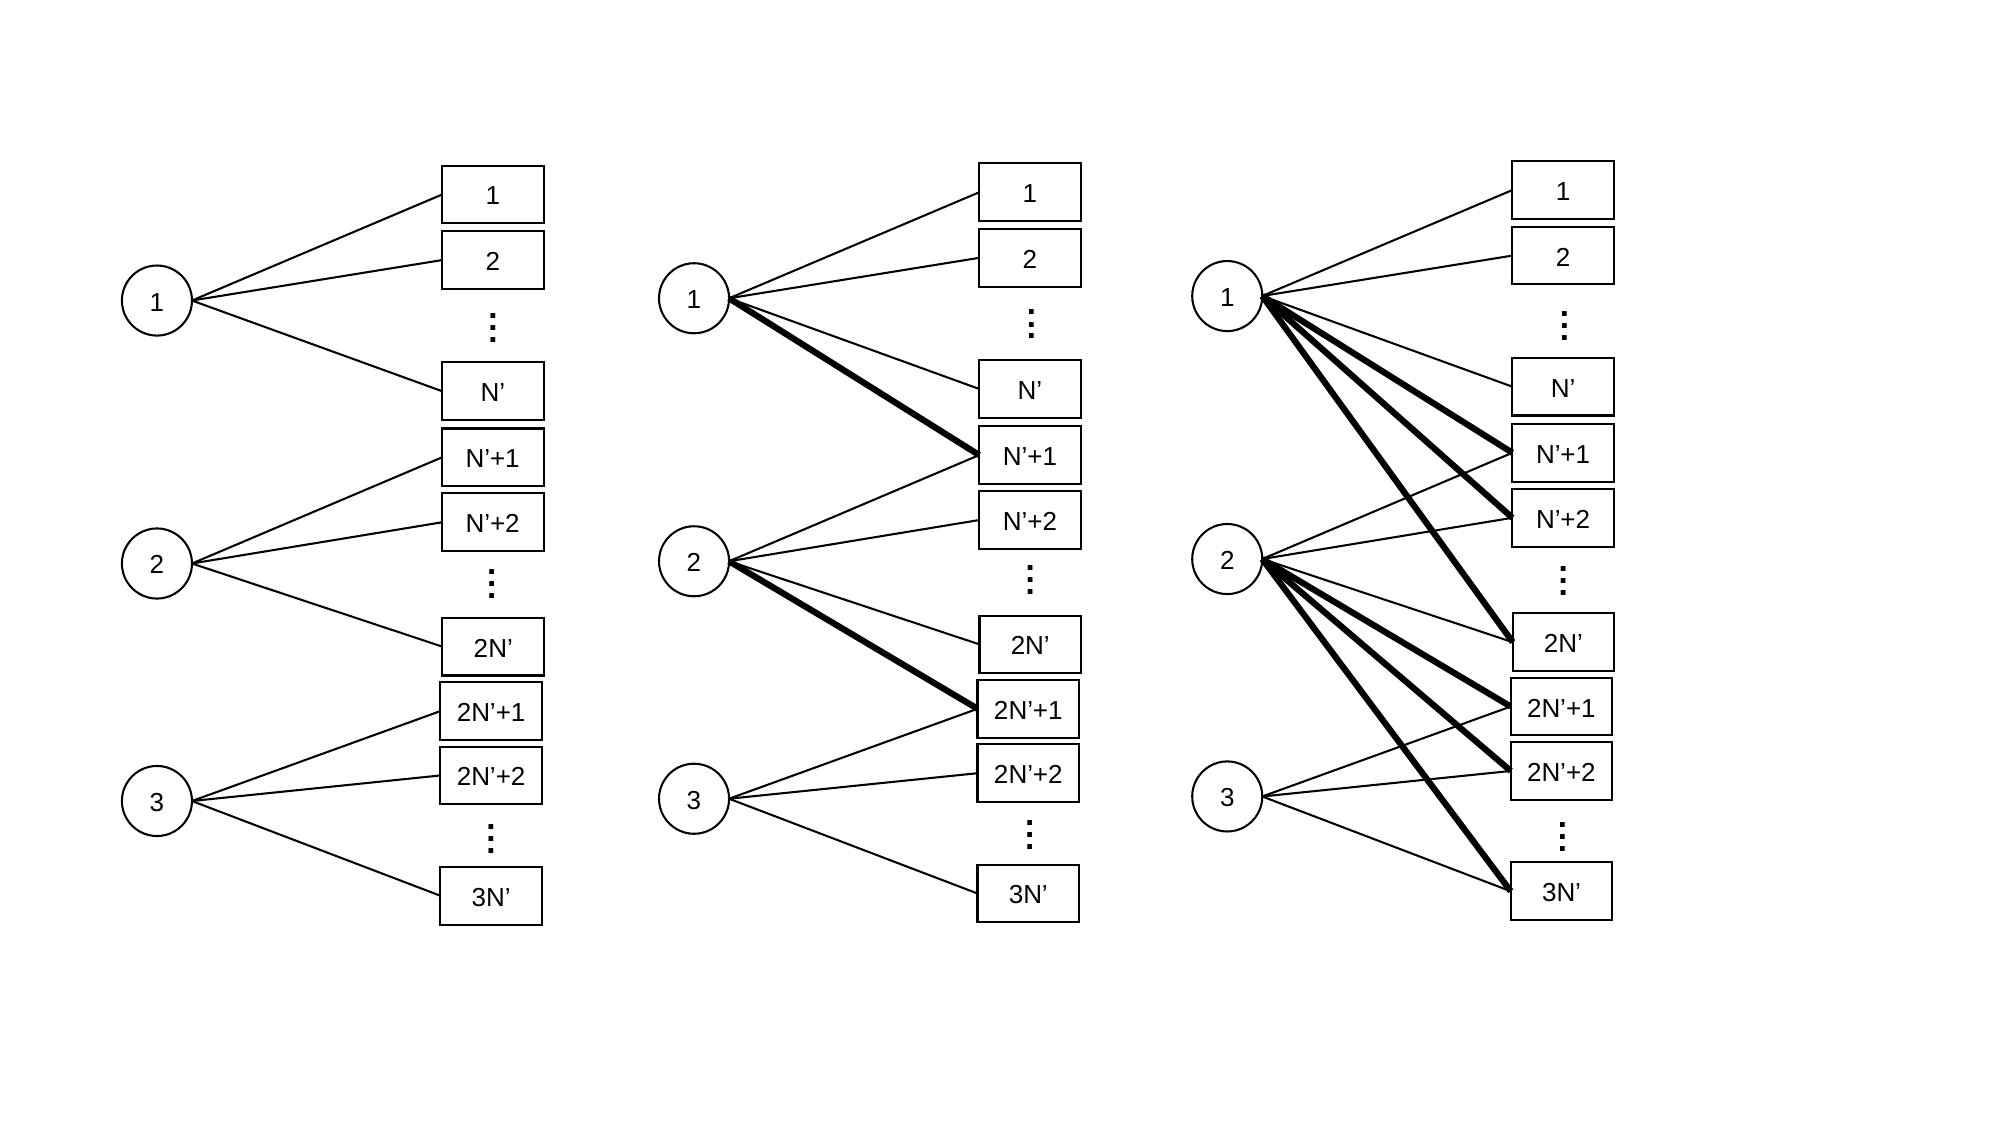

1
2
1
N’
N’+1
N’+2
2
2N’
2N’+1
2N’+2
3
3N’
1
2
1
N’
N’+1
N’+2
2
2N’
2N’+1
2N’+2
3
3N’
1
2
1
.
.
.
.
.
.
.
.
.
N’
N’+1
N’+2
2
.
.
.
.
.
.
.
.
.
2N’
2N’+1
2N’+2
3
.
.
.
.
.
.
.
.
.
3N’